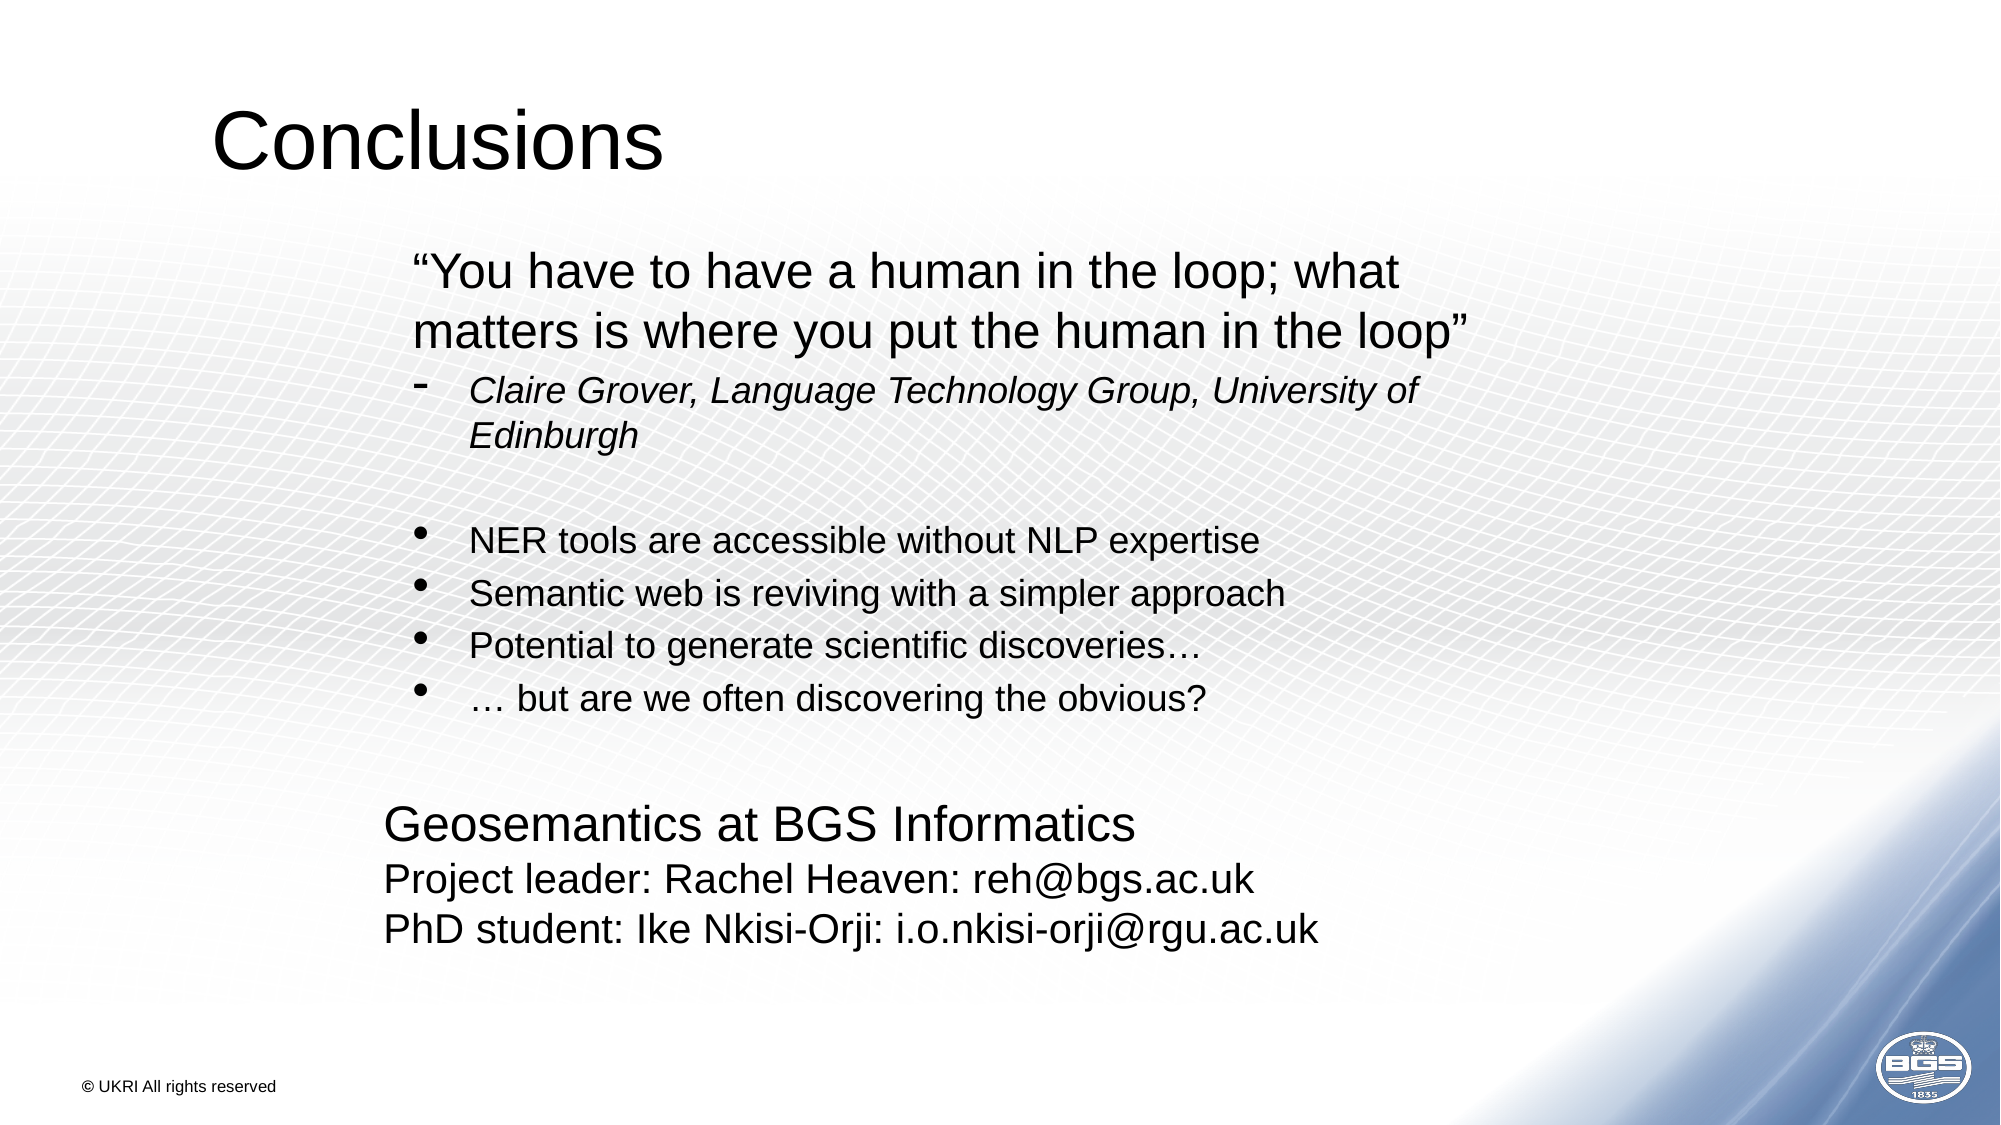

# Conclusions
“You have to have a human in the loop; what matters is where you put the human in the loop”
Claire Grover, Language Technology Group, University of Edinburgh

NER tools are accessible without NLP expertise
Semantic web is reviving with a simpler approach
Potential to generate scientific discoveries…
… but are we often discovering the obvious?

Geosemantics at BGS Informatics
Project leader: Rachel Heaven: reh@bgs.ac.uk
PhD student: Ike Nkisi-Orji: i.o.nkisi-orji@rgu.ac.uk